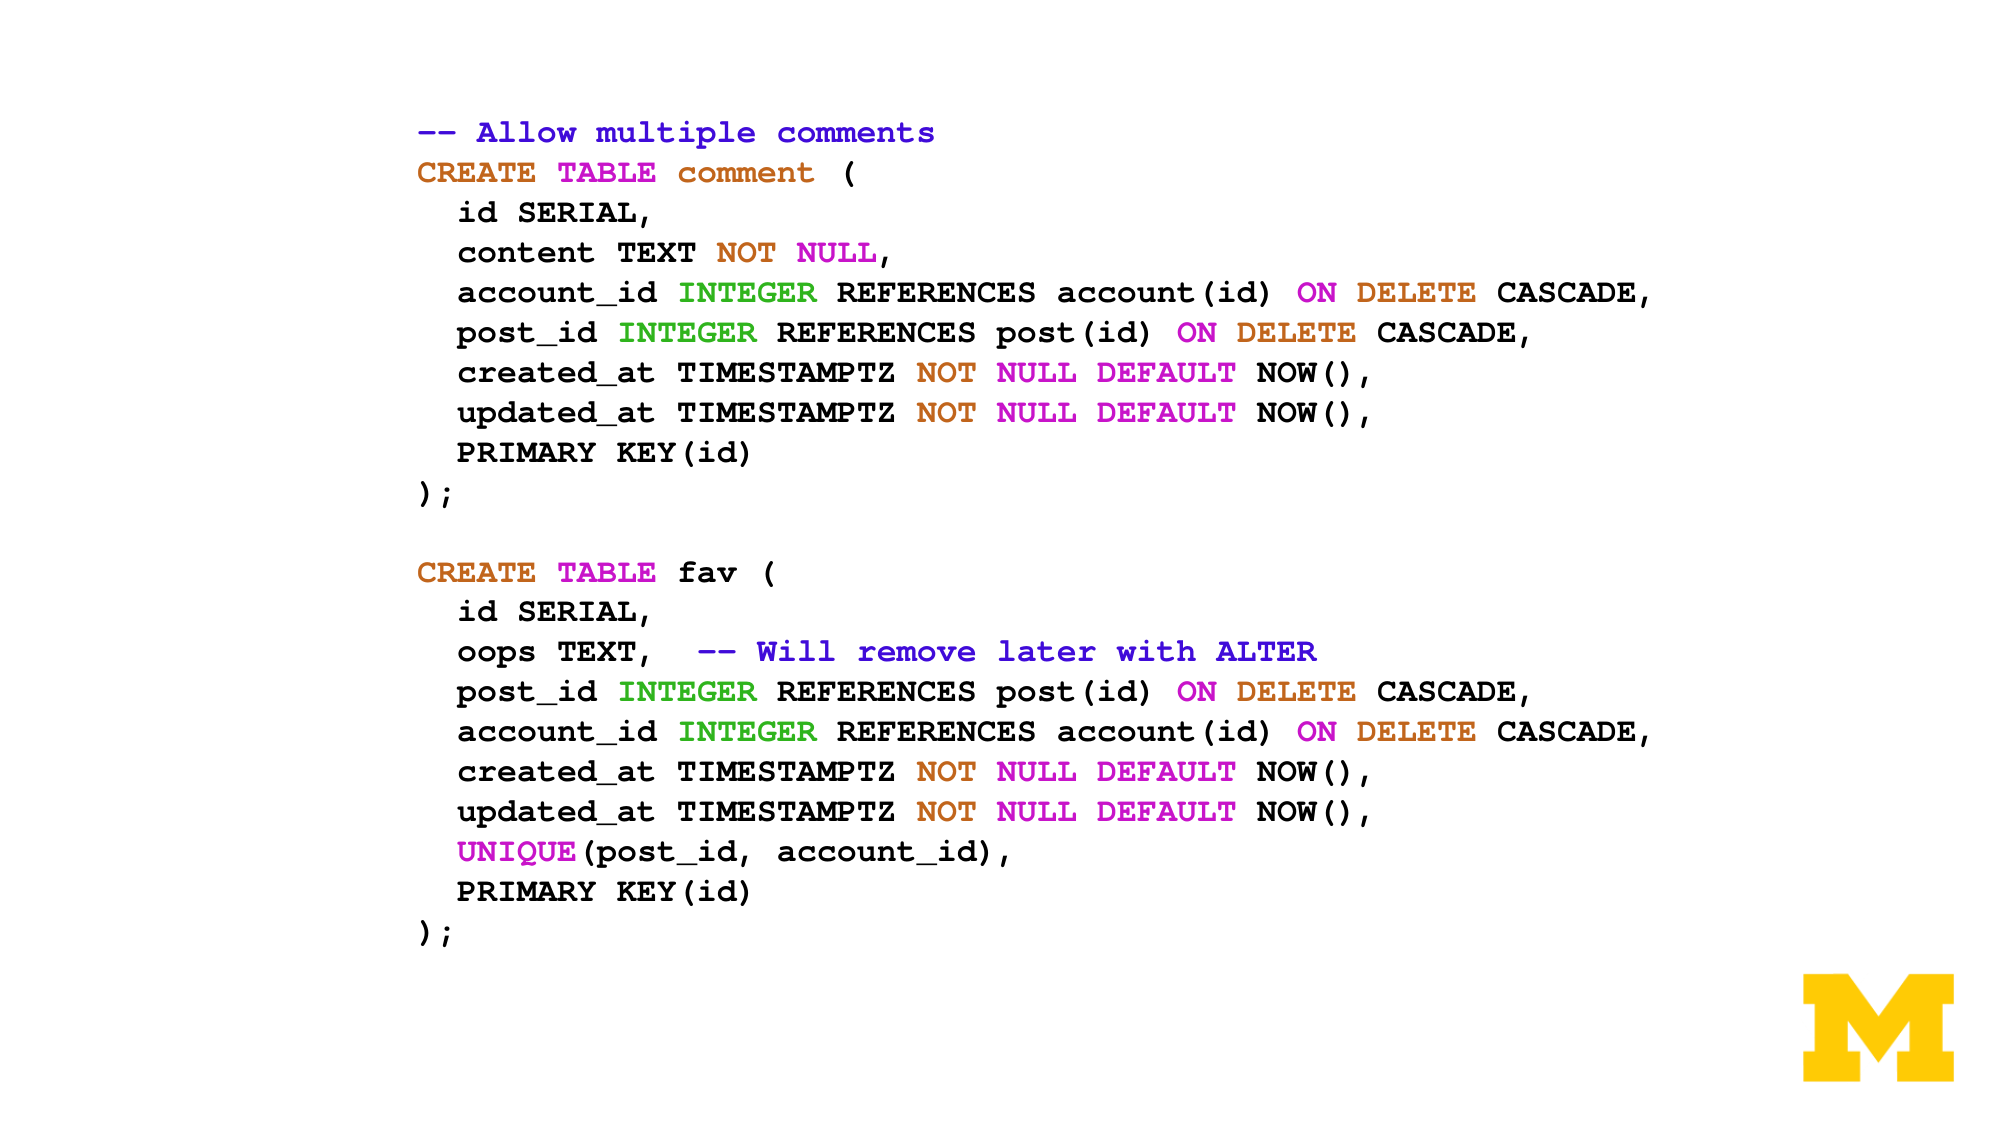

-- Allow multiple comments
CREATE TABLE comment (
  id SERIAL,
  content TEXT NOT NULL,
  account_id INTEGER REFERENCES account(id) ON DELETE CASCADE,
  post_id INTEGER REFERENCES post(id) ON DELETE CASCADE,
  created_at TIMESTAMPTZ NOT NULL DEFAULT NOW(),
  updated_at TIMESTAMPTZ NOT NULL DEFAULT NOW(),
  PRIMARY KEY(id)
);

CREATE TABLE fav (
  id SERIAL,
  oops TEXT,  -- Will remove later with ALTER
  post_id INTEGER REFERENCES post(id) ON DELETE CASCADE,
  account_id INTEGER REFERENCES account(id) ON DELETE CASCADE,
  created_at TIMESTAMPTZ NOT NULL DEFAULT NOW(),
  updated_at TIMESTAMPTZ NOT NULL DEFAULT NOW(),
  UNIQUE(post_id, account_id),
  PRIMARY KEY(id)
);